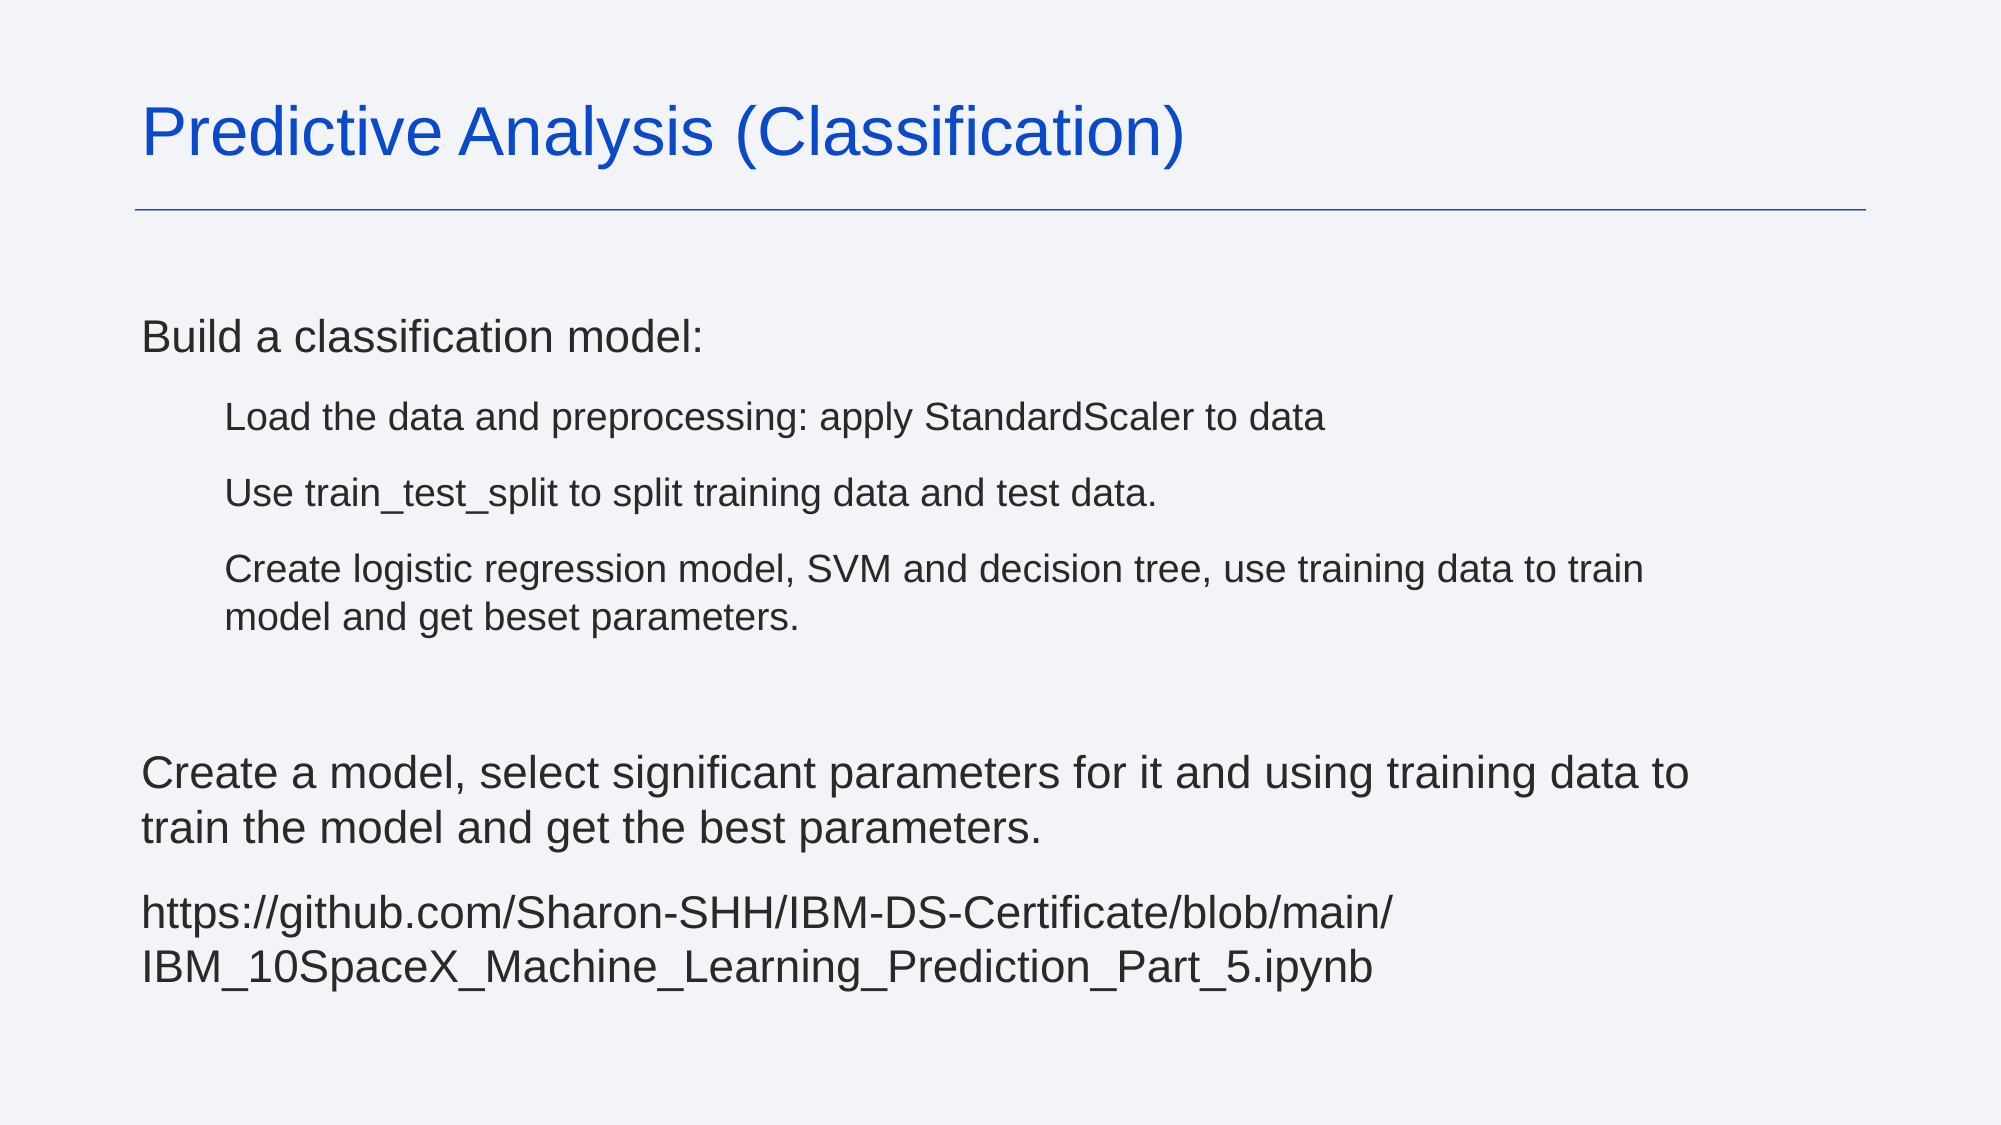

Predictive Analysis (Classification)
Build a classification model:
Load the data and preprocessing: apply StandardScaler to data
Use train_test_split to split training data and test data.
Create logistic regression model, SVM and decision tree, use training data to train model and get beset parameters.

Create a model, select significant parameters for it and using training data to train the model and get the best parameters.
https://github.com/Sharon-SHH/IBM-DS-Certificate/blob/main/IBM_10SpaceX_Machine_Learning_Prediction_Part_5.ipynb

15